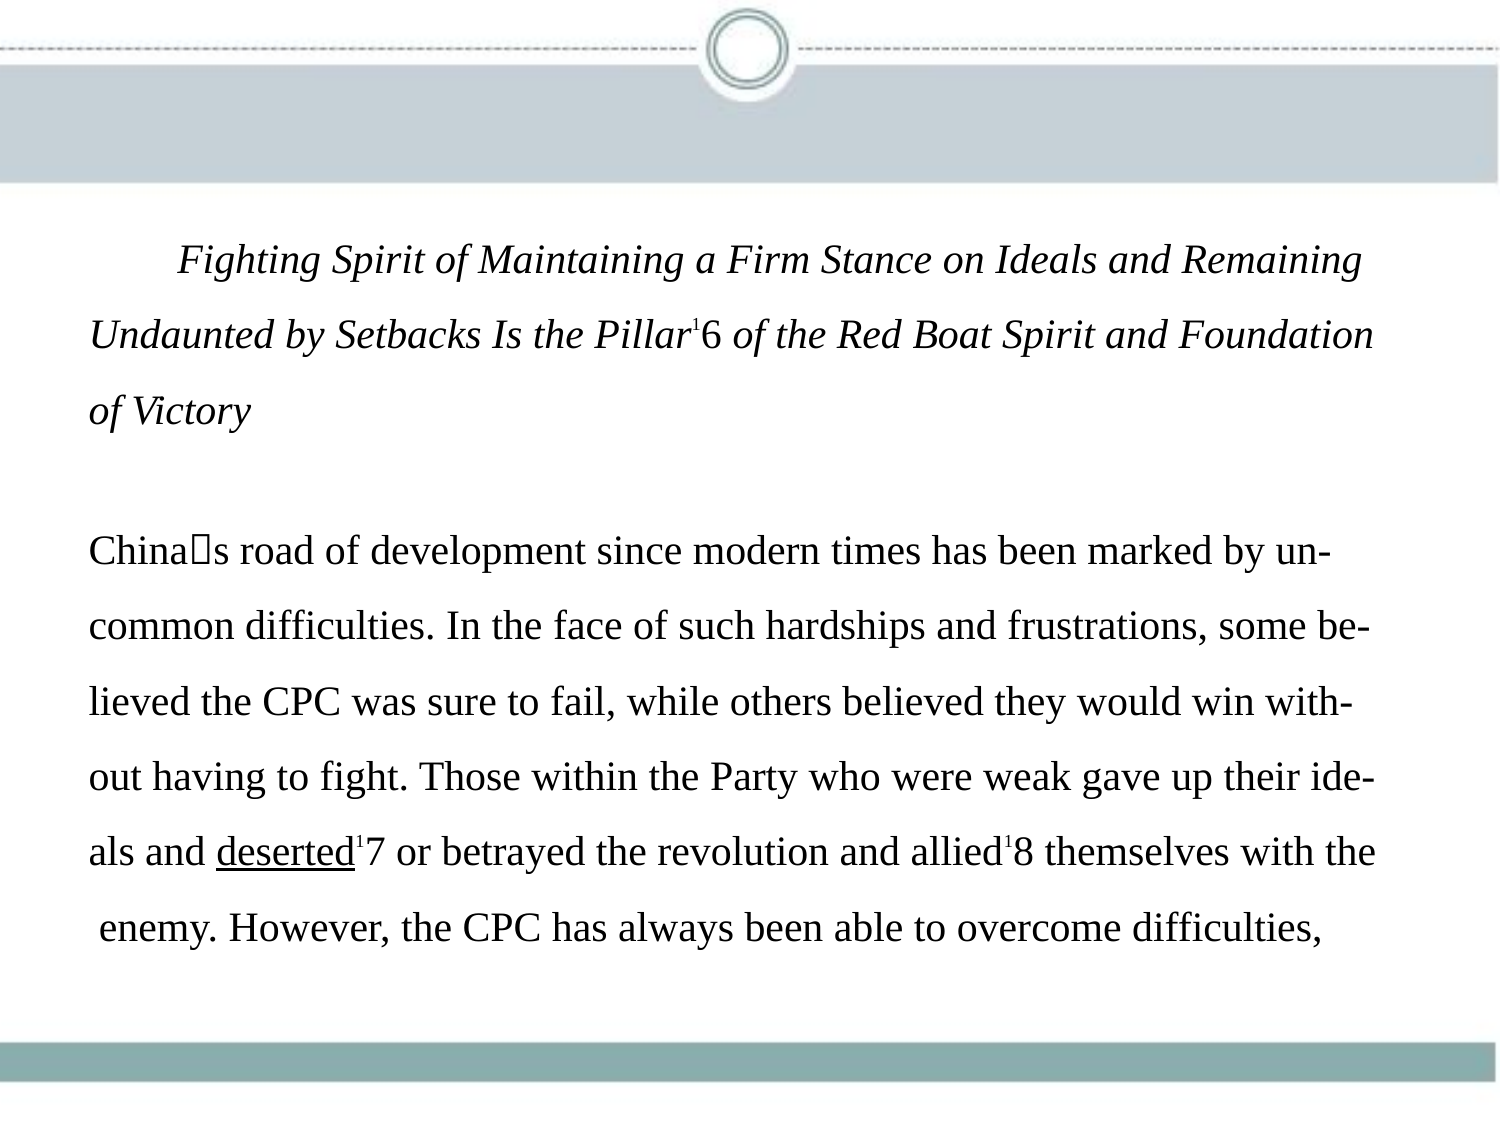

Fighting Spirit of Maintaining a Firm Stance on Ideals and Remaining
Undaunted by Setbacks Is the Pillar16 of the Red Boat Spirit and Foundation
of Victory
China􀆳s road of development since modern times has been marked by un-
common difficulties. In the face of such hardships and frustrations, some be-
lieved the CPC was sure to fail, while others believed they would win with-
out having to fight. Those within the Party who were weak gave up their ide-
als and deserted17 or betrayed the revolution and allied18 themselves with the
 enemy. However, the CPC has always been able to overcome difficulties,